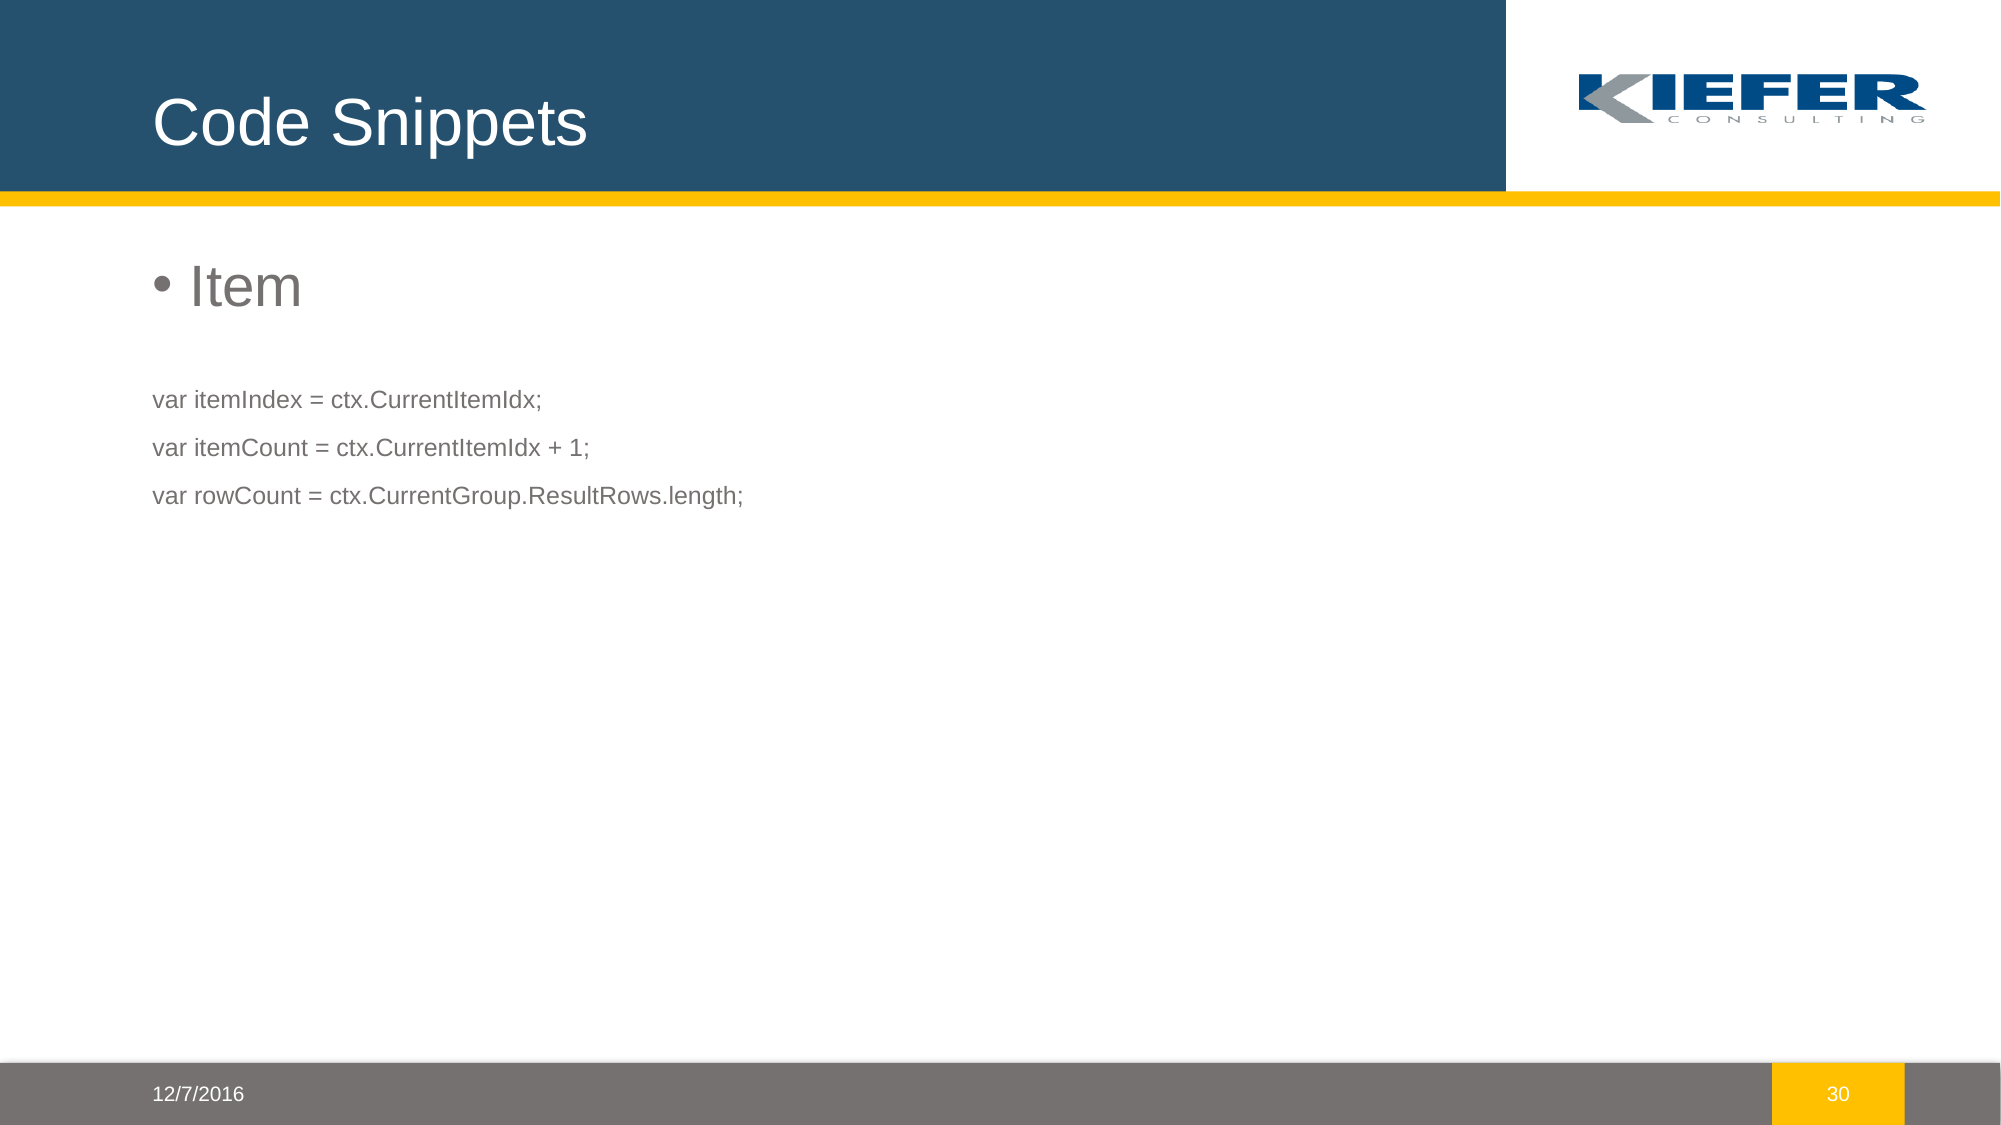

# Code Snippets
Item

var itemIndex = ctx.CurrentItemIdx;
var itemCount = ctx.CurrentItemIdx + 1;
var rowCount = ctx.CurrentGroup.ResultRows.length;

12/7/2016
30